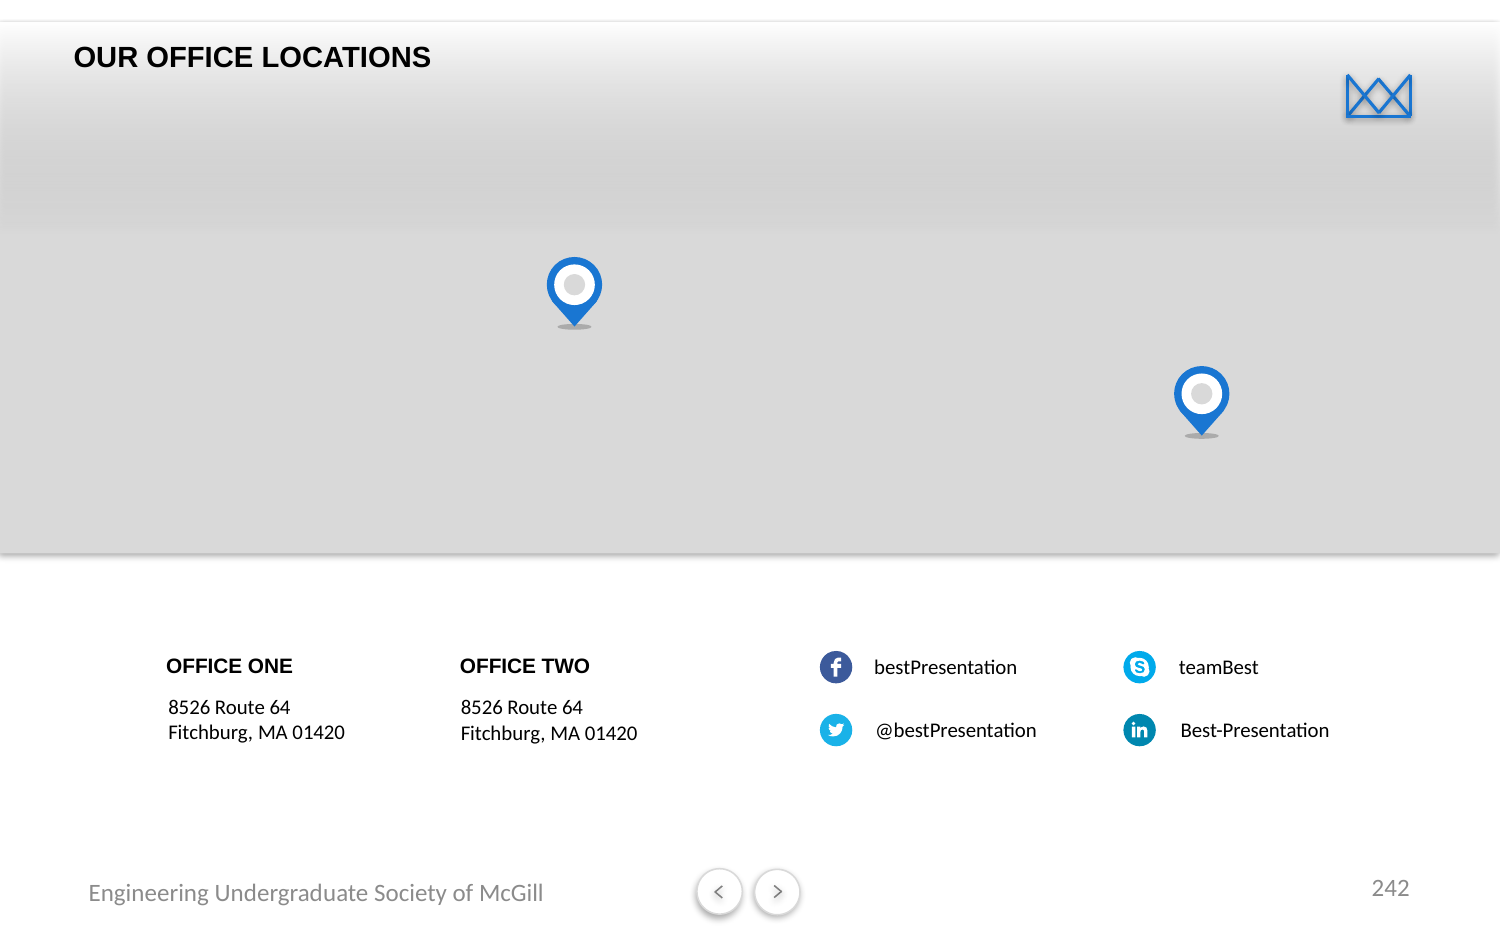

# OUR OFFICE LOCATIONS

OFFICE ONE
OFFICE TWO
bestPresentation
teamBest

8526 Route 64 
Fitchburg, MA 01420
8526 Route 64 
Fitchburg, MA 01420
@bestPresentation
Best-Presentation

242